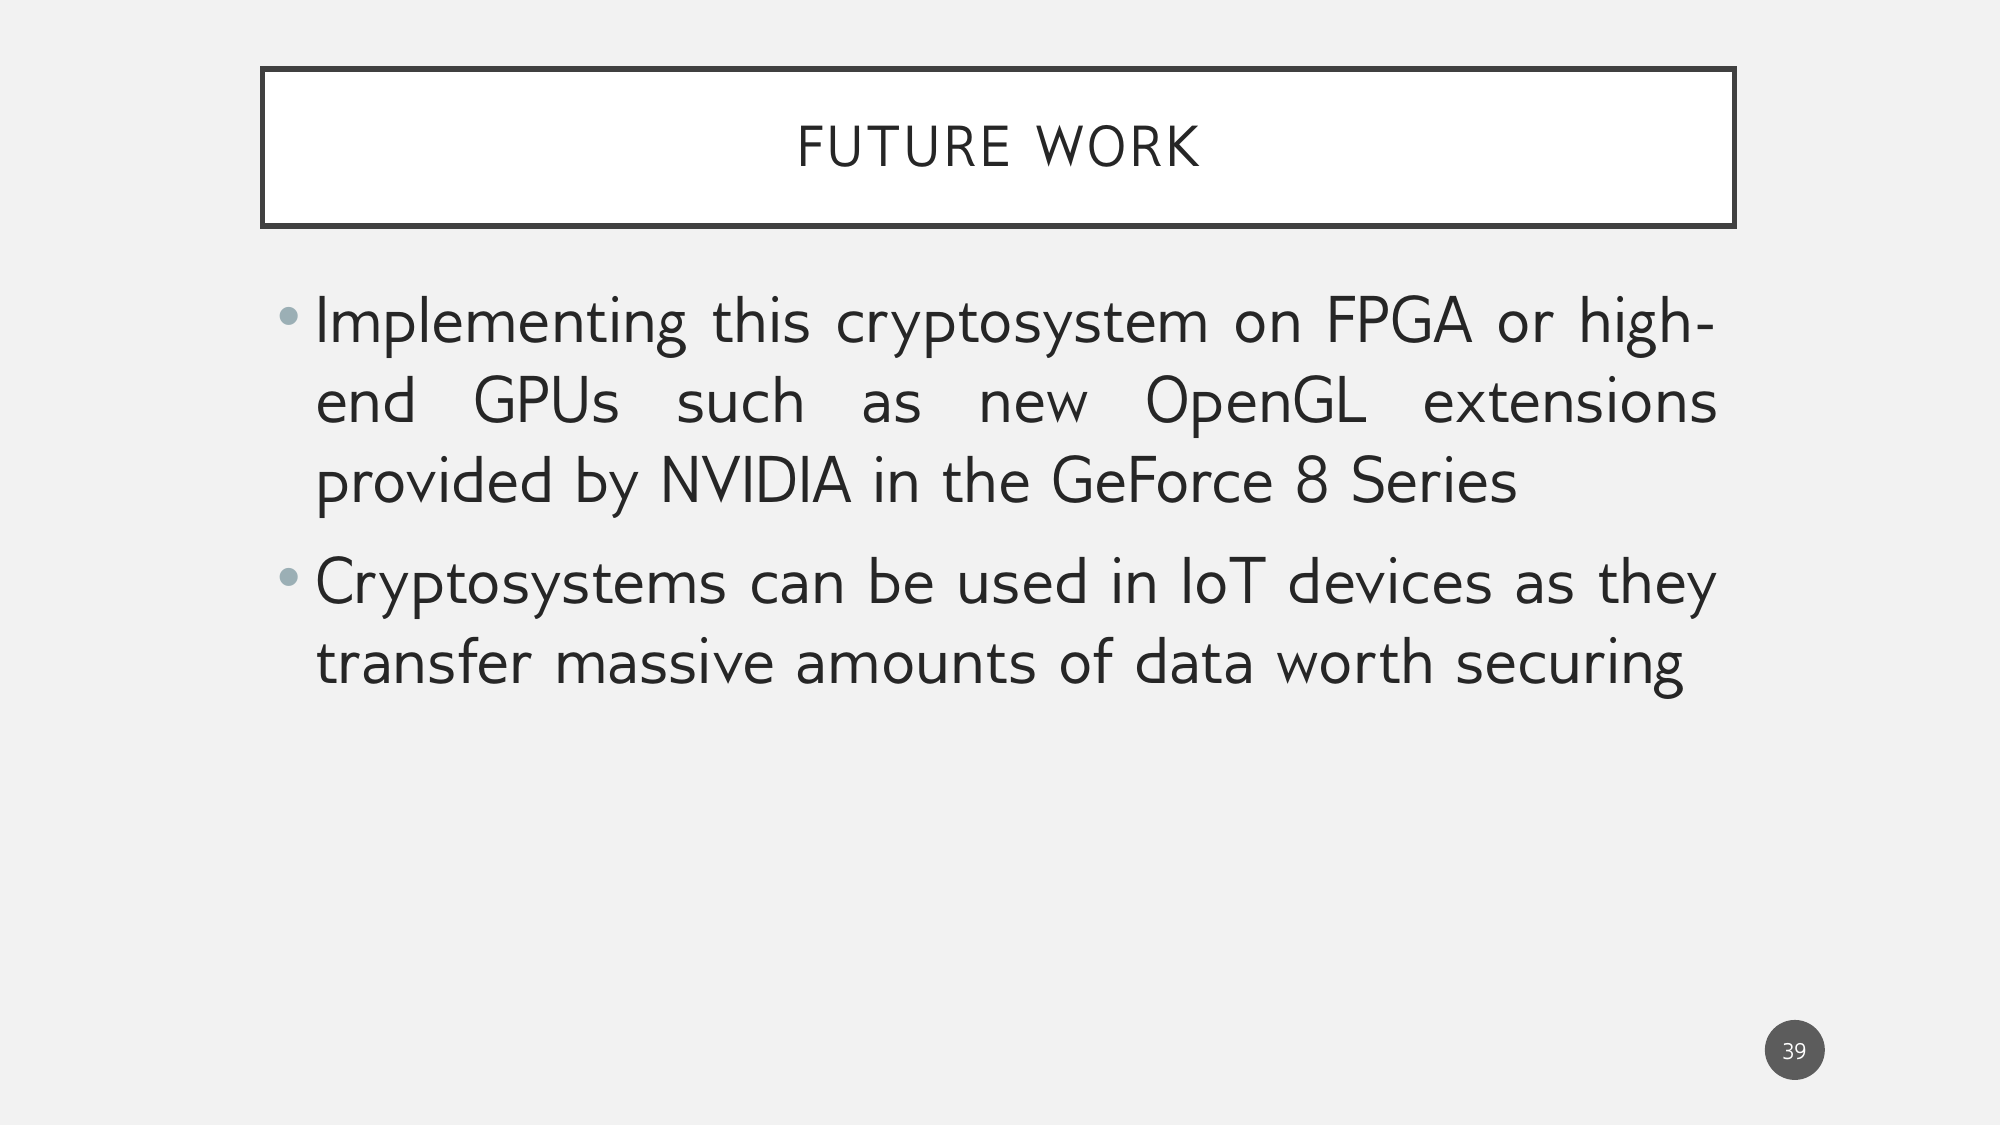

# Future work
Implementing this cryptosystem on FPGA or high-end GPUs such as new OpenGL extensions provided by NVIDIA in the GeForce 8 Series
Cryptosystems can be used in IoT devices as they transfer massive amounts of data worth securing
39